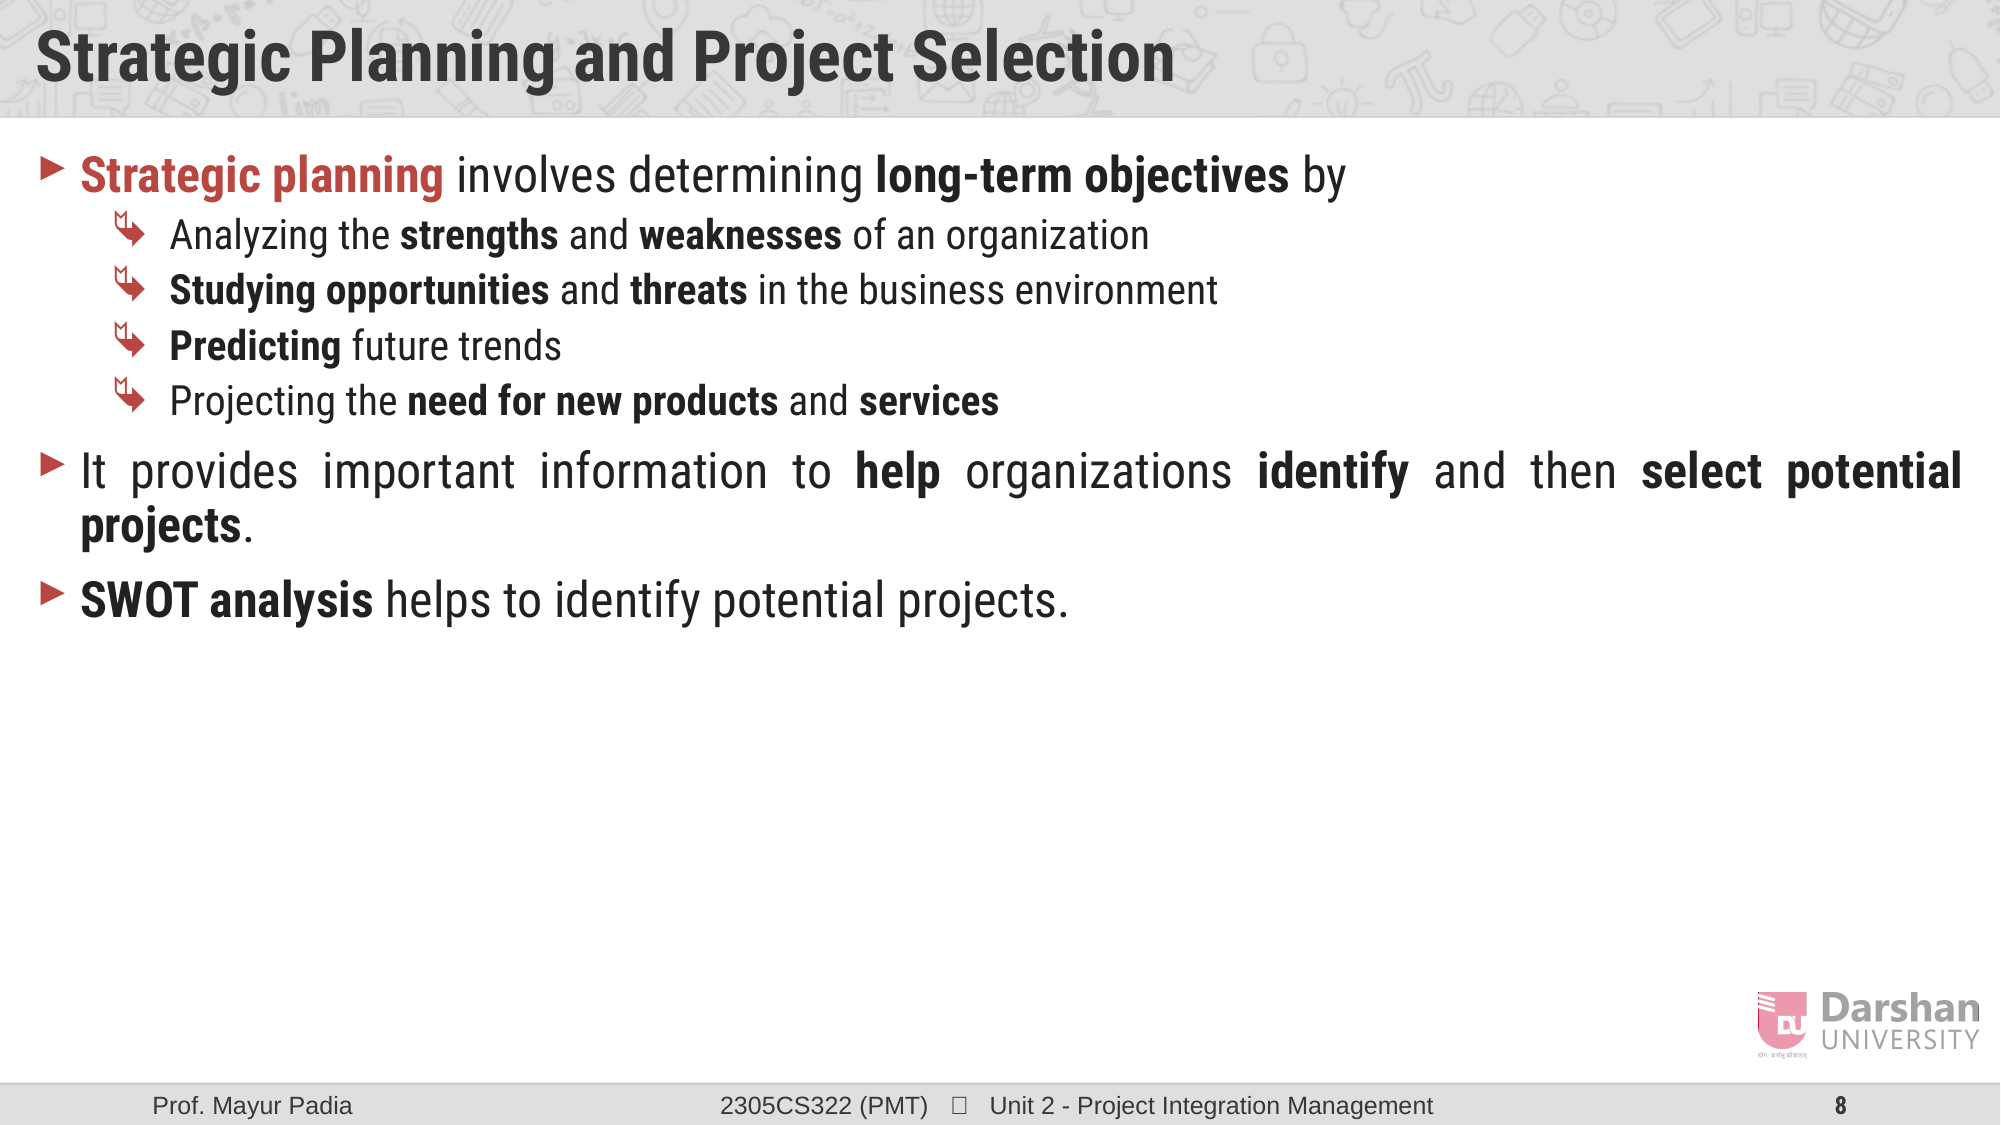

# Strategic Planning and Project Selection
Strategic planning involves determining long-term objectives by
Analyzing the strengths and weaknesses of an organization
Studying opportunities and threats in the business environment
Predicting future trends
Projecting the need for new products and services
It provides important information to help organizations identify and then select potential projects.
SWOT analysis helps to identify potential projects.